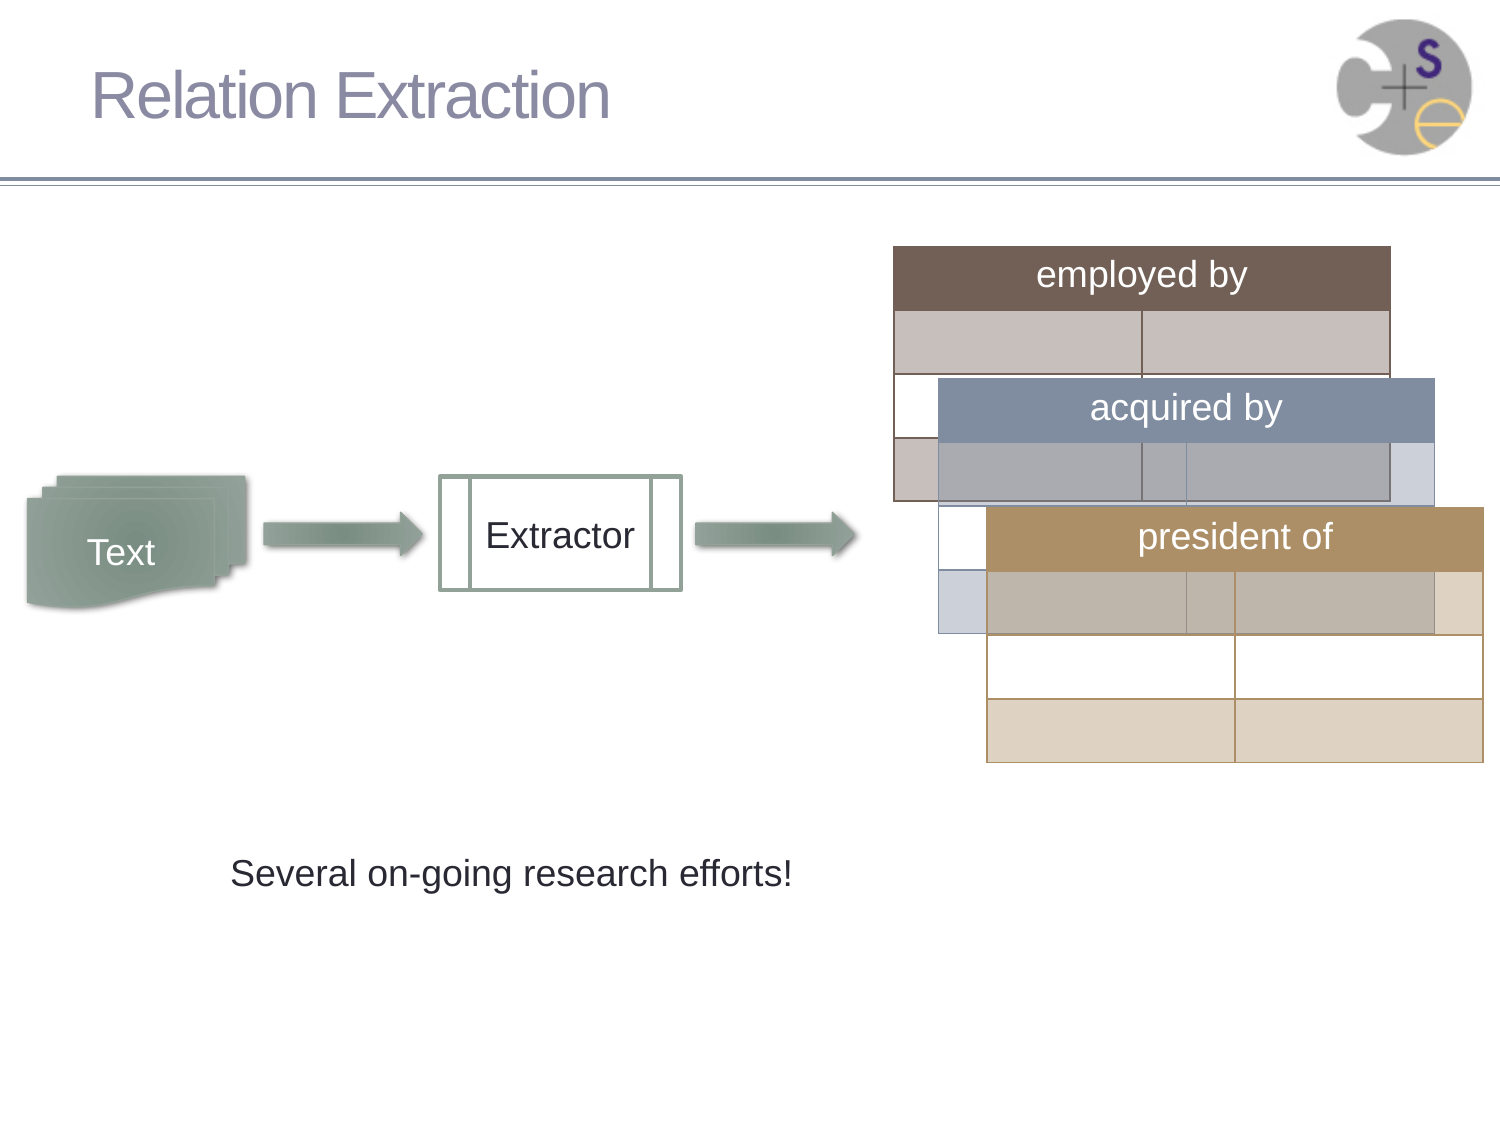

# Relation Extraction
| employed by |  |
| --- | --- |
|  |  |
|  |  |
|  |  |
| acquired by |  |
| --- | --- |
|  |  |
|  |  |
|  |  |
Text
Extractor
| president of |  |
| --- | --- |
|  |  |
|  |  |
|  |  |

Several on-going research efforts!